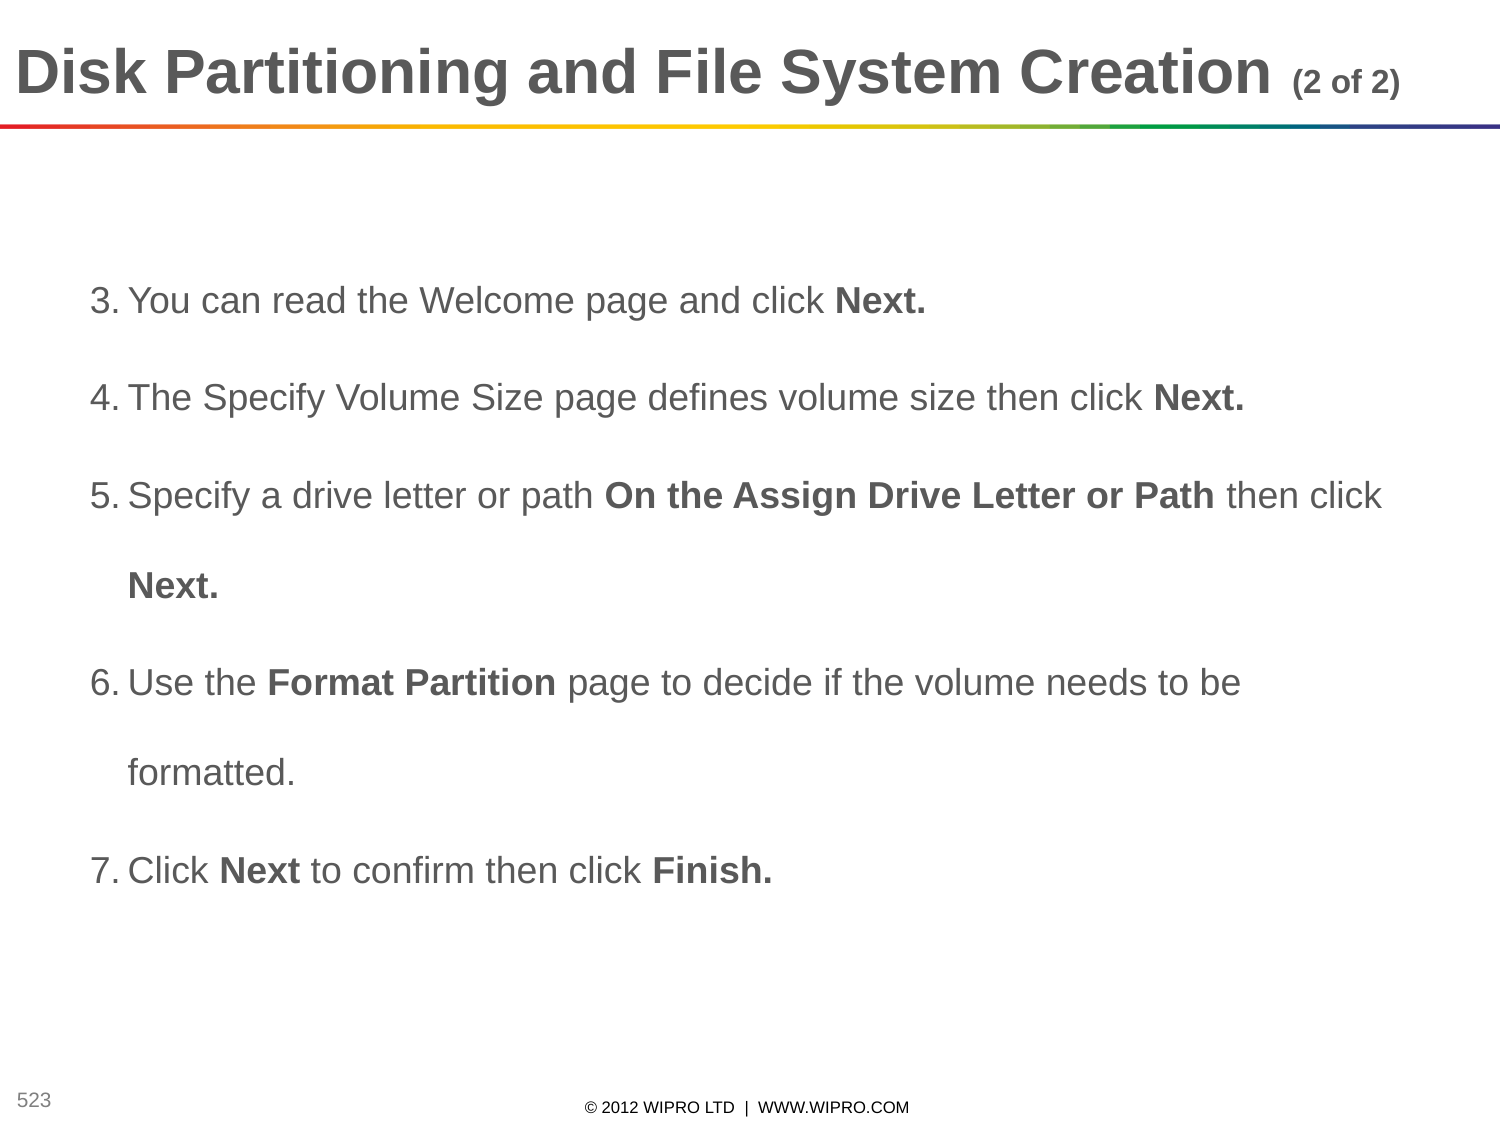

Disk Partitioning and File System Creation (2 of 2)
3.	You can read the Welcome page and click Next.
4.	The Specify Volume Size page defines volume size then click Next.
5.	Specify a drive letter or path On the Assign Drive Letter or Path then click Next.
6.	Use the Format Partition page to decide if the volume needs to be formatted.
7.	Click Next to confirm then click Finish.